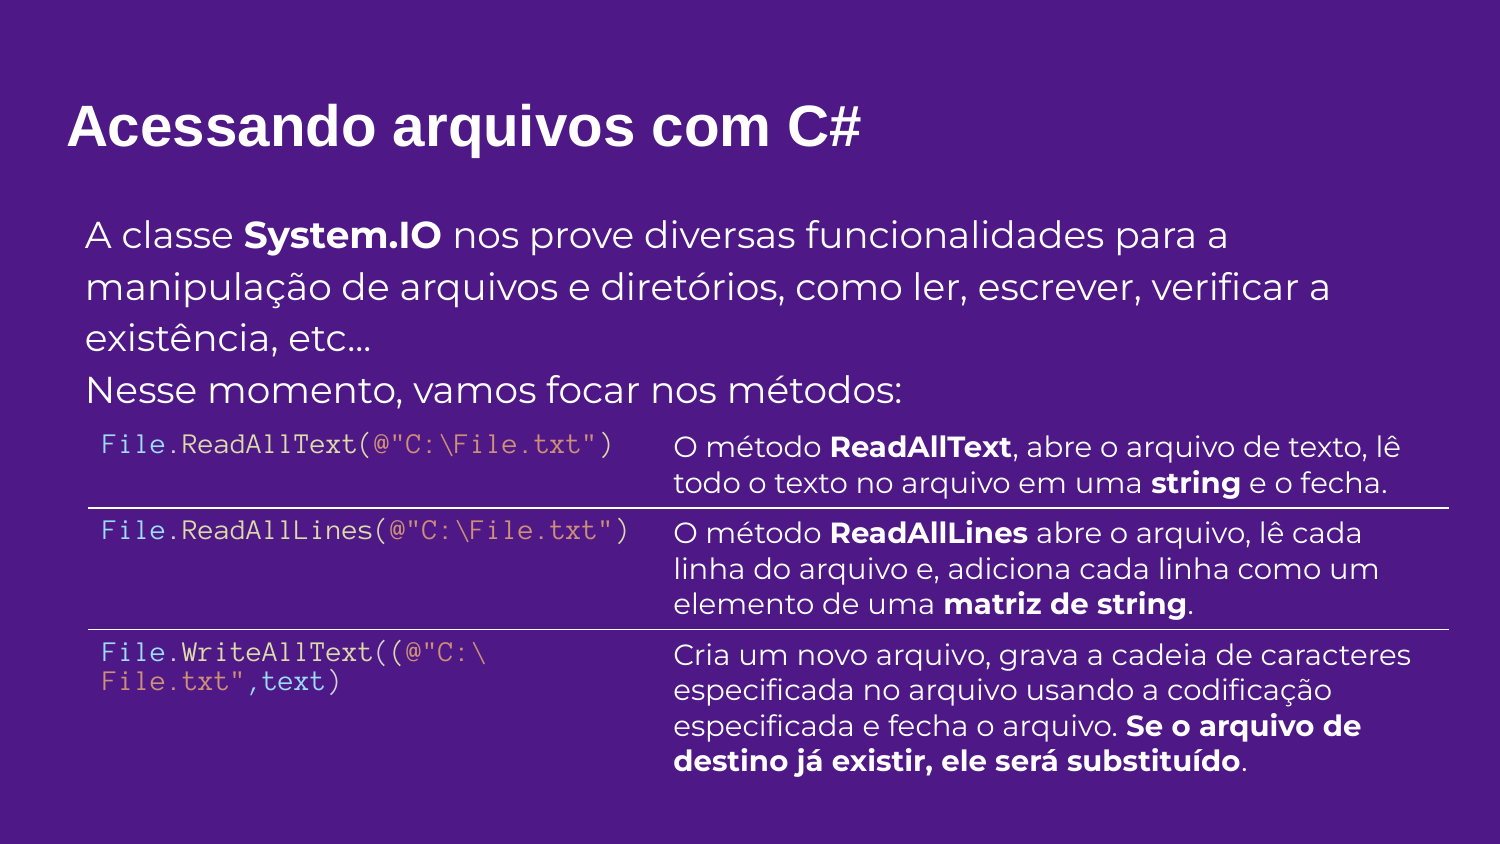

# Acessando arquivos com C#
A classe System.IO nos prove diversas funcionalidades para a manipulação de arquivos e diretórios, como ler, escrever, verificar a existência, etc...
Nesse momento, vamos focar nos métodos:

| File.ReadAllText(@"C:\File.txt") | O método ReadAllText, abre o arquivo de texto, lê todo o texto no arquivo em uma string e o fecha. |
| --- | --- |
| File.ReadAllLines(@"C:\File.txt") | O método ReadAllLines abre o arquivo, lê cada linha do arquivo e, adiciona cada linha como um elemento de uma matriz de string. |
| File.WriteAllText((@"C:\File.txt",text) | Cria um novo arquivo, grava a cadeia de caracteres especificada no arquivo usando a codificação especificada e fecha o arquivo. Se o arquivo de destino já existir, ele será substituído. |